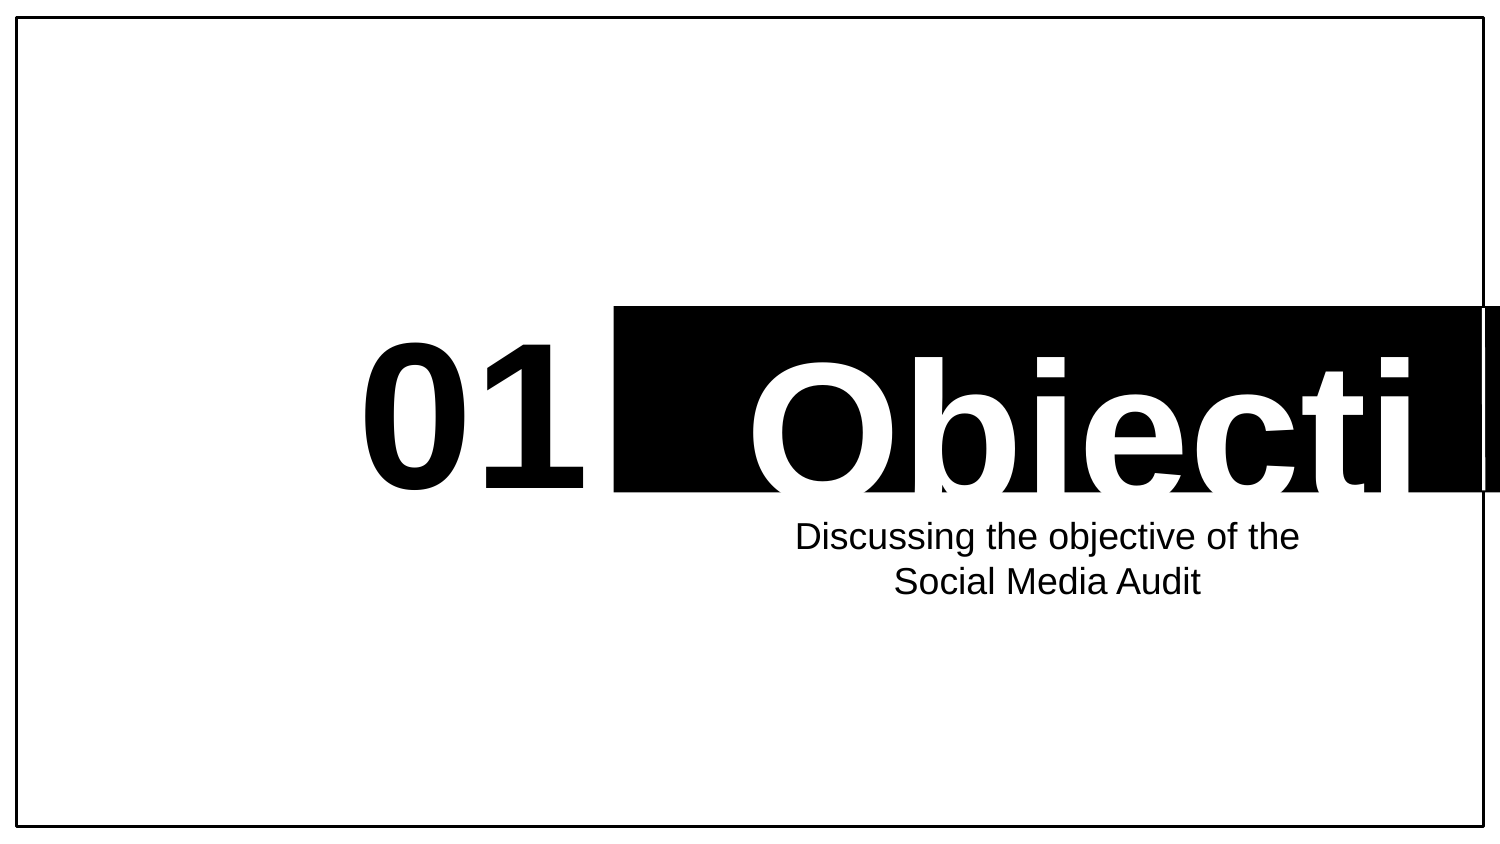

Objective
# 01
Discussing the objective of the Social Media Audit